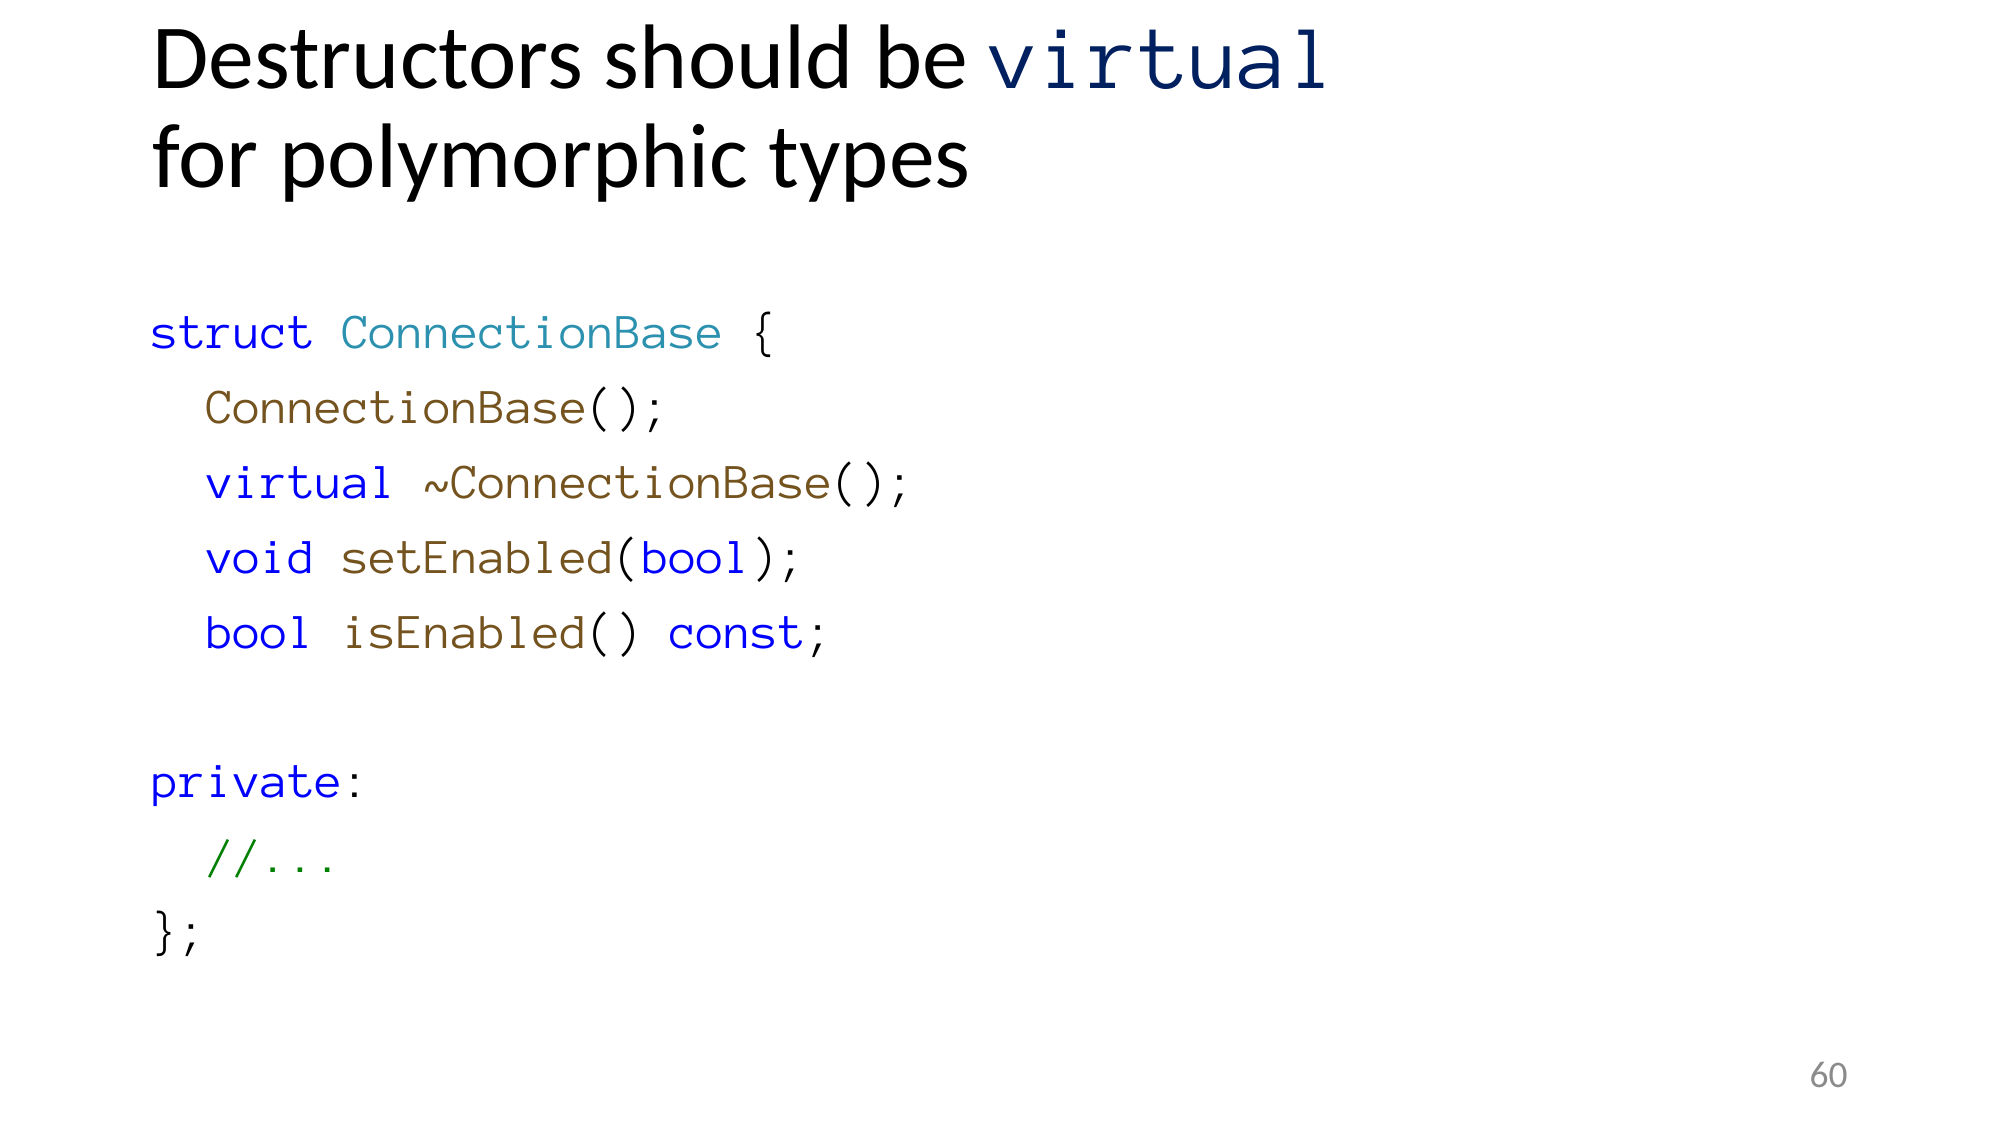

# Destructors should be virtual for polymorphic types

struct ConnectionBase {
  ConnectionBase();
  virtual ~ConnectionBase();
  void setEnabled(bool);
  bool isEnabled() const;

private:
  //...
};
60